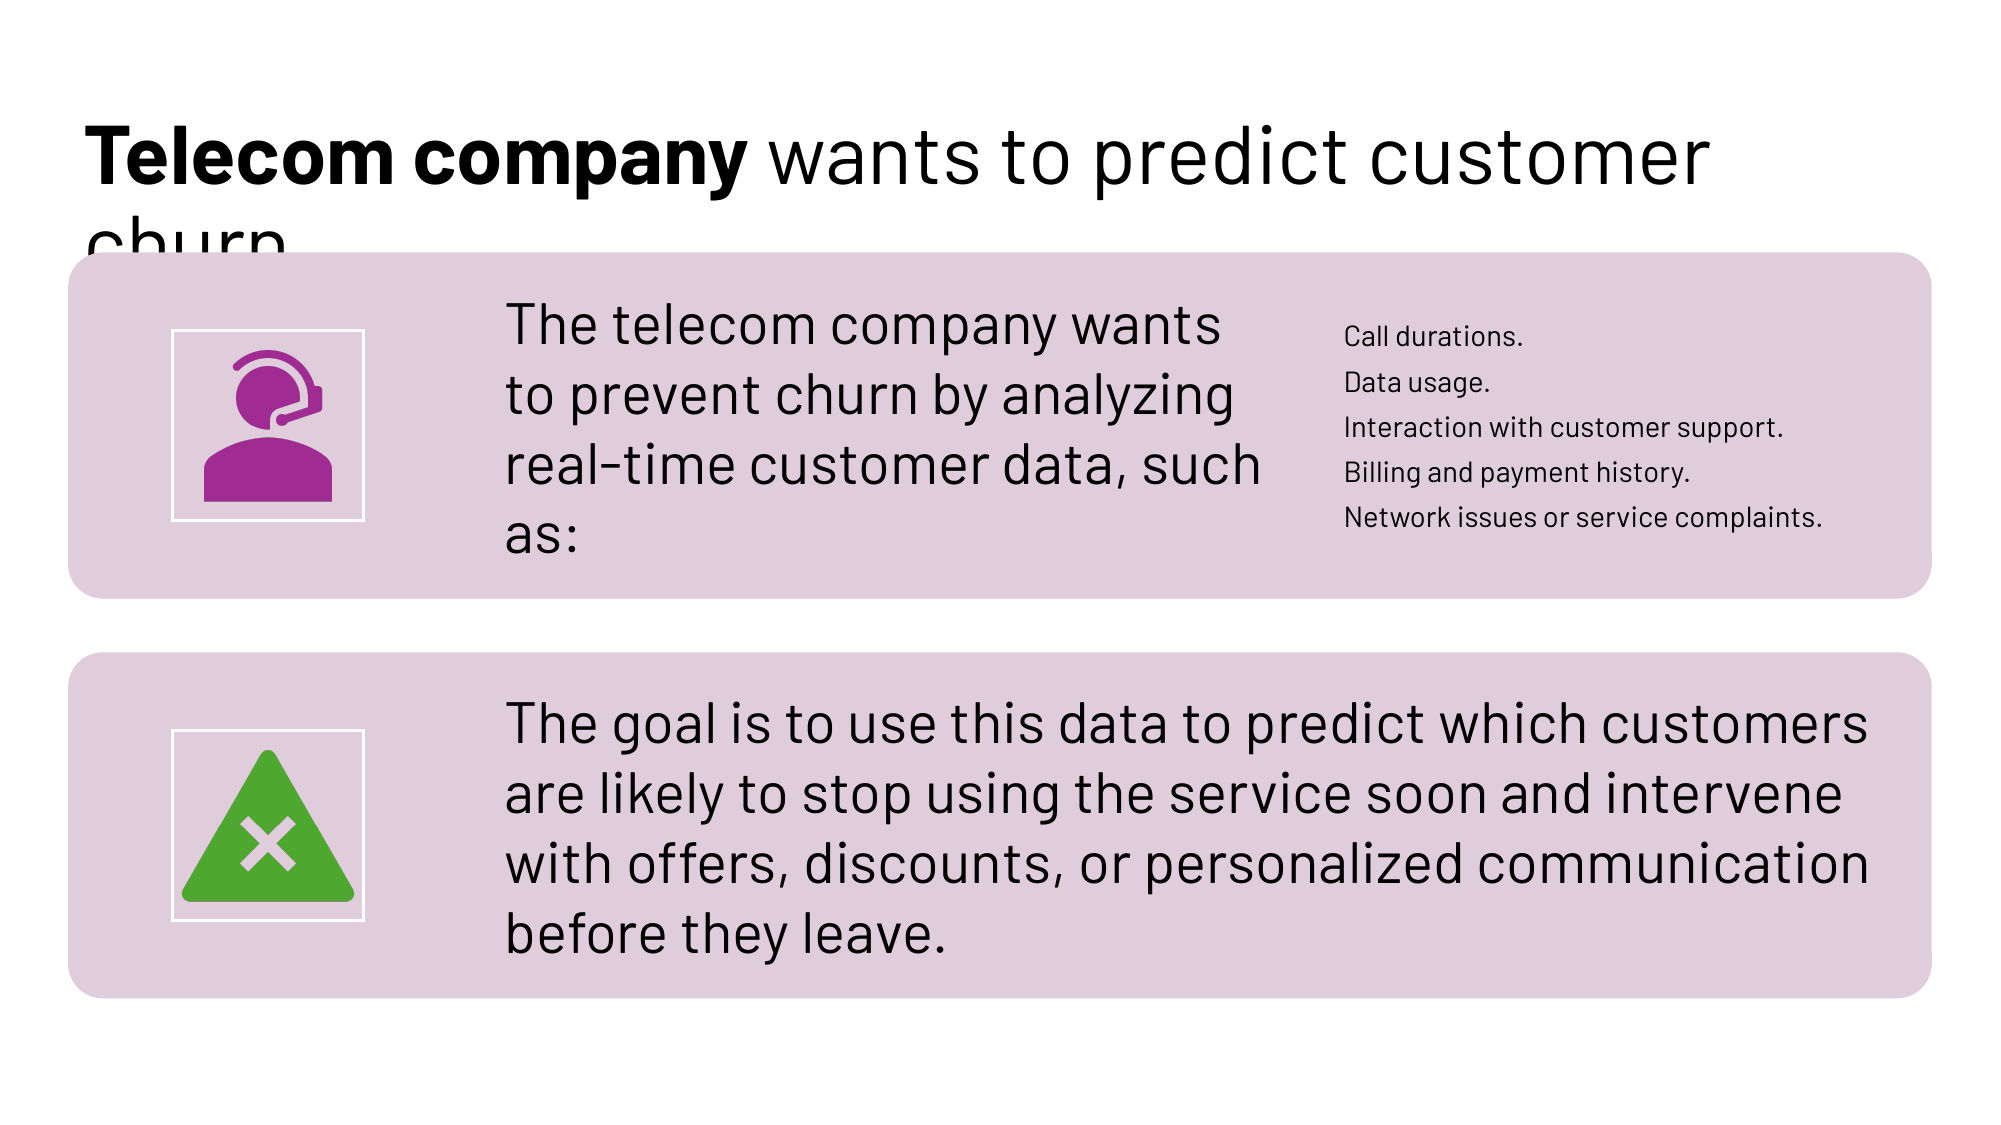

# Telecom company wants to predict customer churn
The telecom company wants to prevent churn by analyzing real-time customer data, such as:
Call durations.
Data usage.
Interaction with customer support.
Billing and payment history.
Network issues or service complaints.
The goal is to use this data to predict which customers are likely to stop using the service soon and intervene with offers, discounts, or personalized communication before they leave.